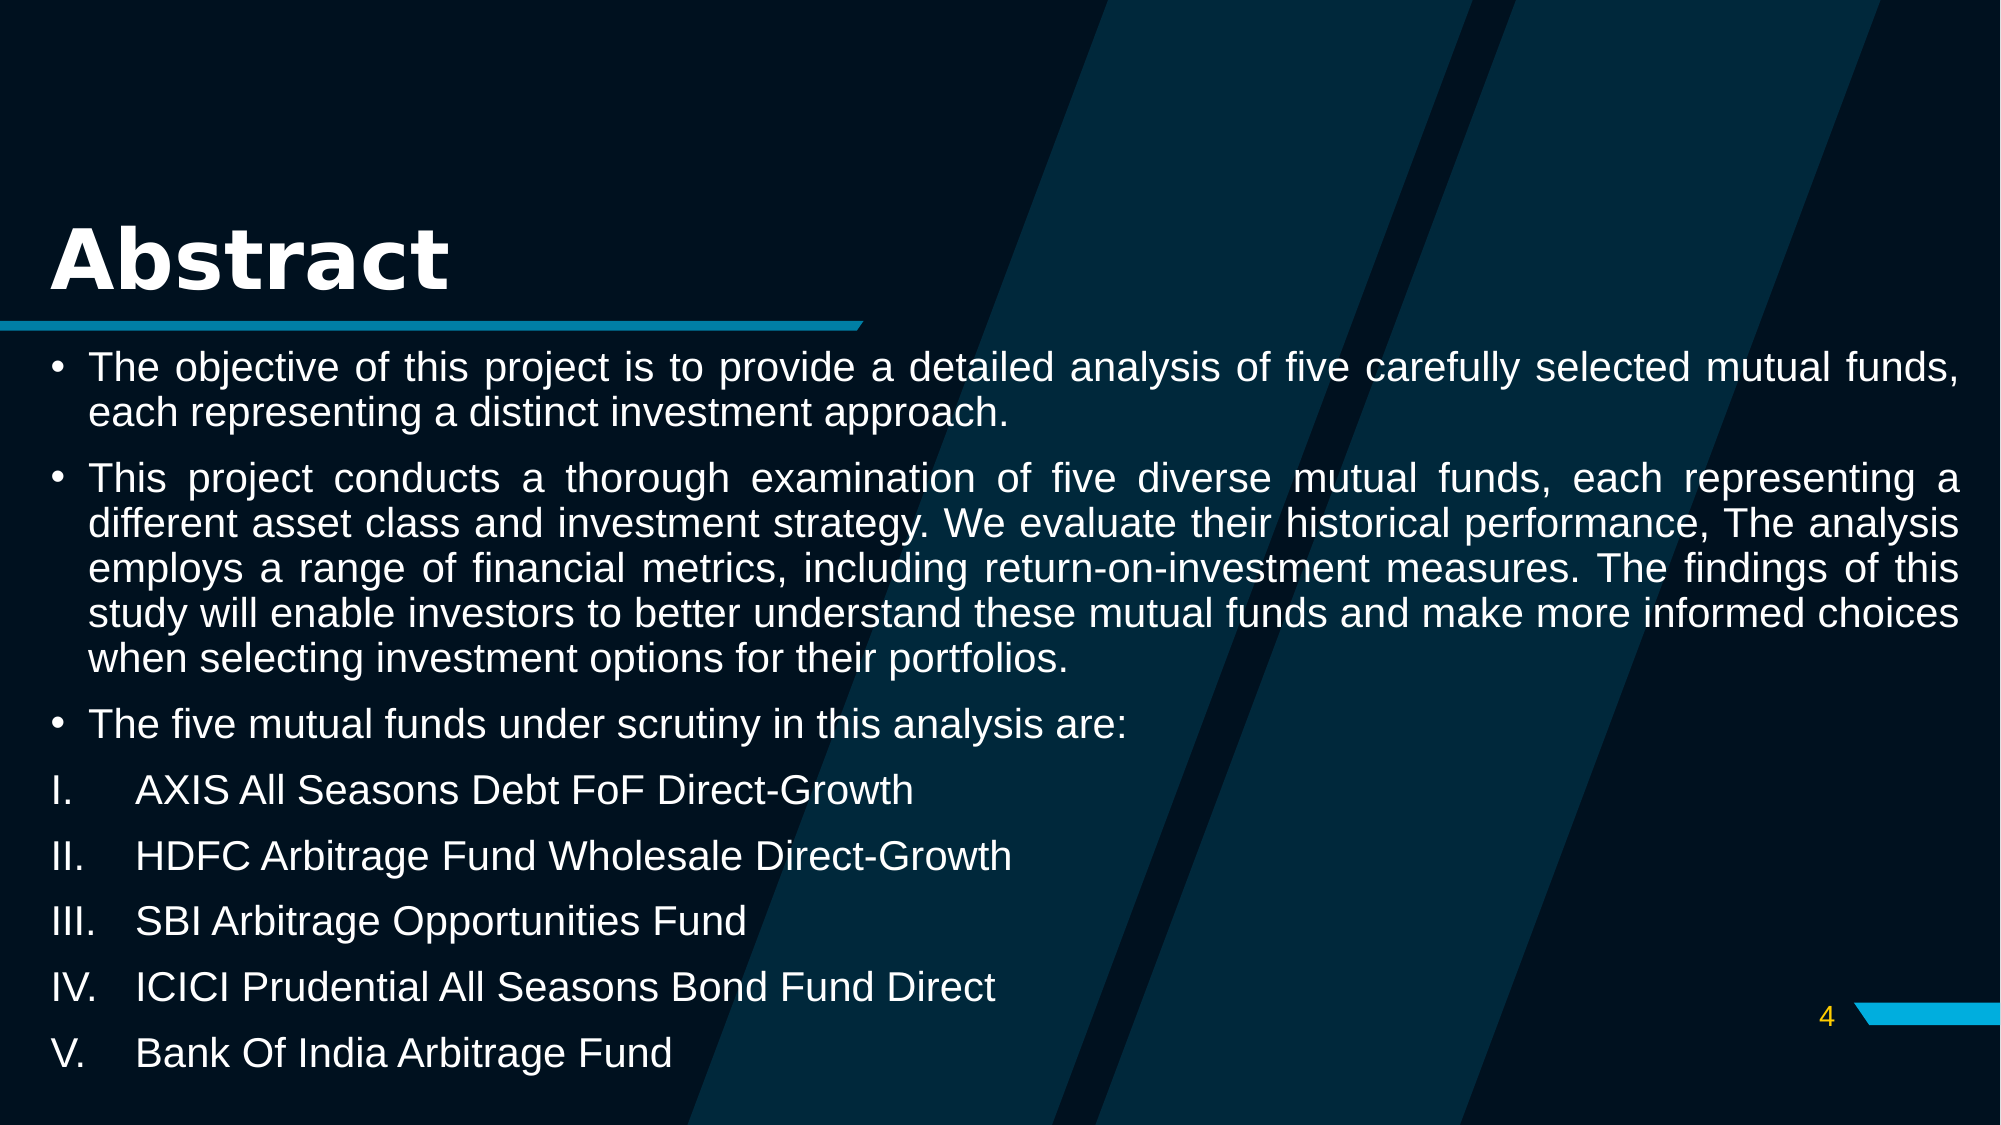

# Abstract
The objective of this project is to provide a detailed analysis of five carefully selected mutual funds, each representing a distinct investment approach.
This project conducts a thorough examination of five diverse mutual funds, each representing a different asset class and investment strategy. We evaluate their historical performance, The analysis employs a range of financial metrics, including return-on-investment measures. The findings of this study will enable investors to better understand these mutual funds and make more informed choices when selecting investment options for their portfolios.
The five mutual funds under scrutiny in this analysis are:
AXIS All Seasons Debt FoF Direct-Growth
HDFC Arbitrage Fund Wholesale Direct-Growth
SBI Arbitrage Opportunities Fund
ICICI Prudential All Seasons Bond Fund Direct
Bank Of India Arbitrage Fund
4